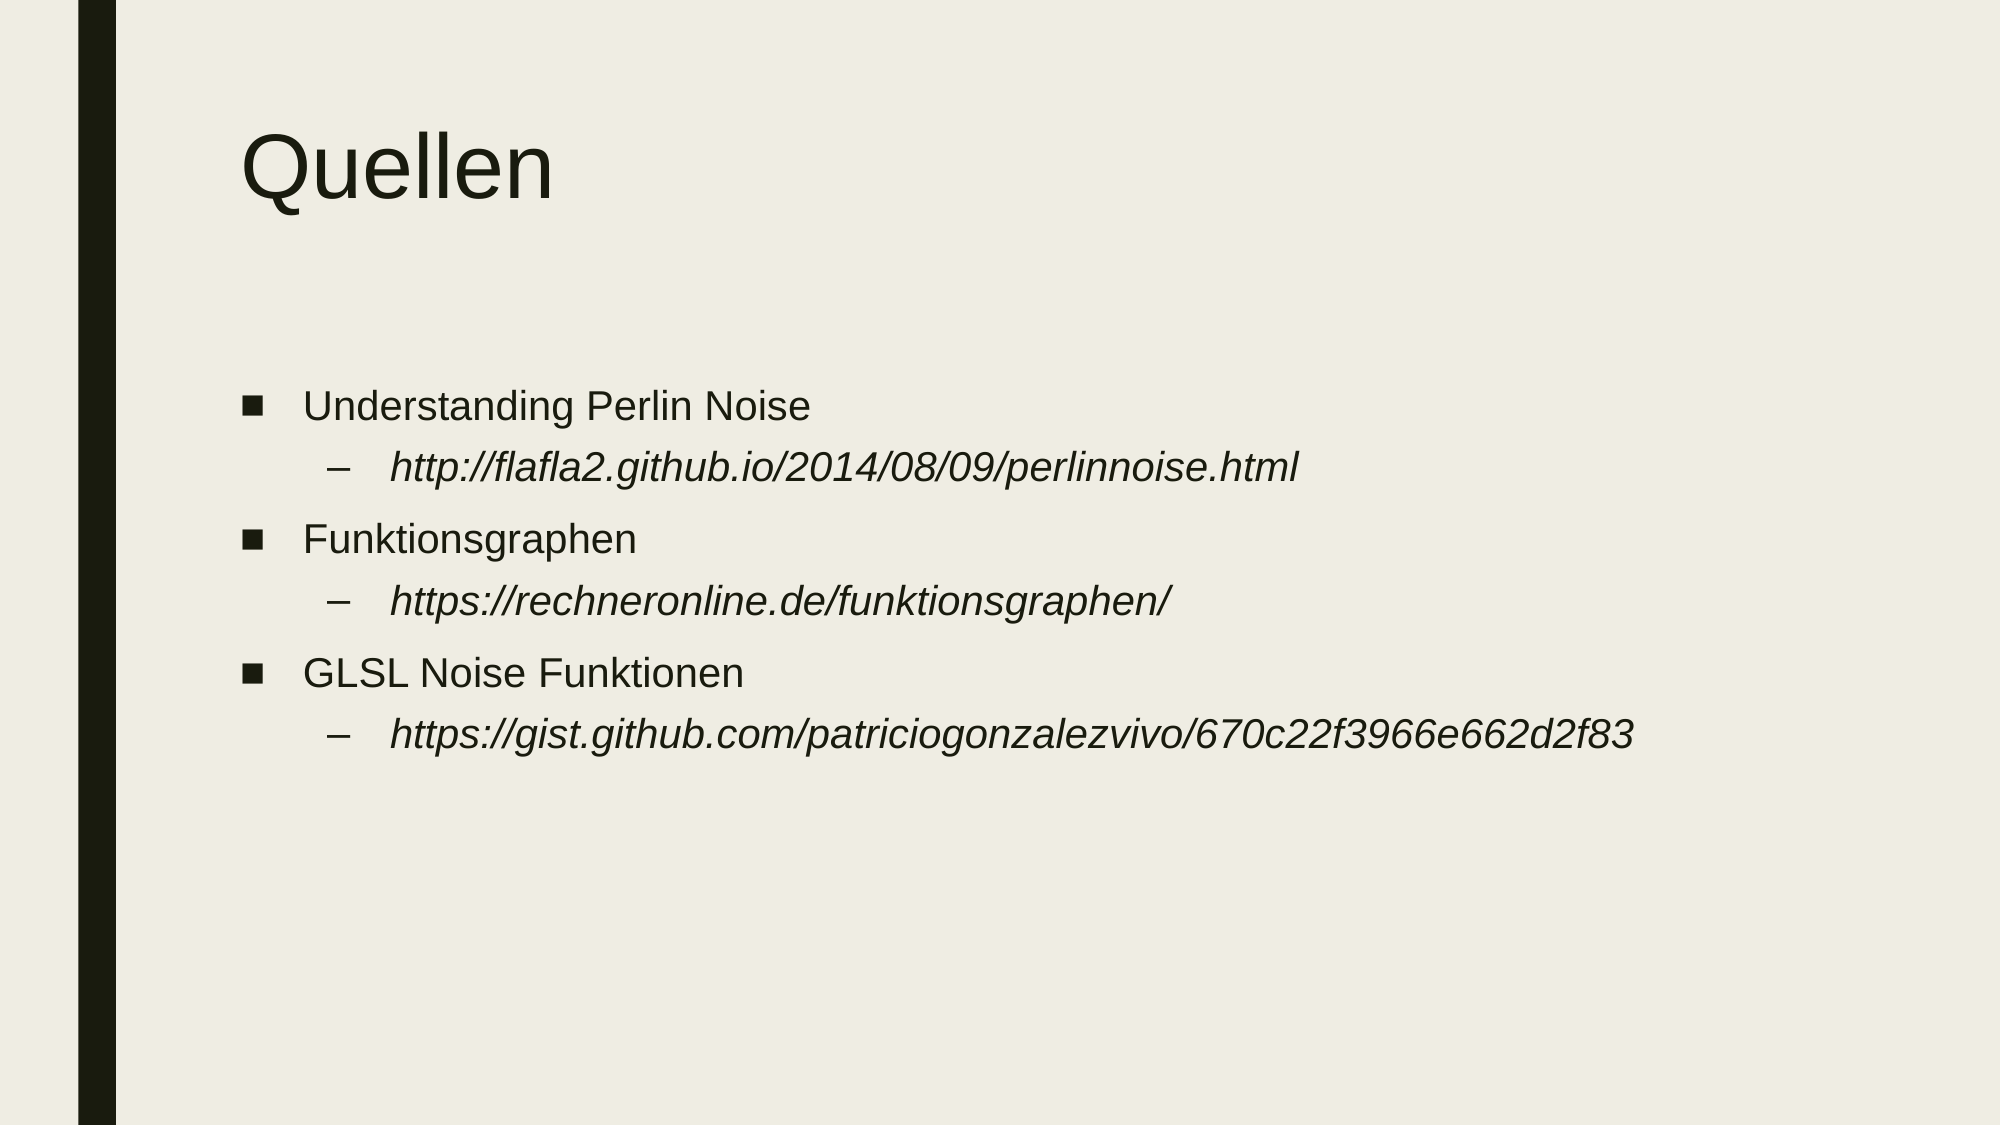

# Quellen
Understanding Perlin Noise
http://flafla2.github.io/2014/08/09/perlinnoise.html
Funktionsgraphen
https://rechneronline.de/funktionsgraphen/
GLSL Noise Funktionen
https://gist.github.com/patriciogonzalezvivo/670c22f3966e662d2f83